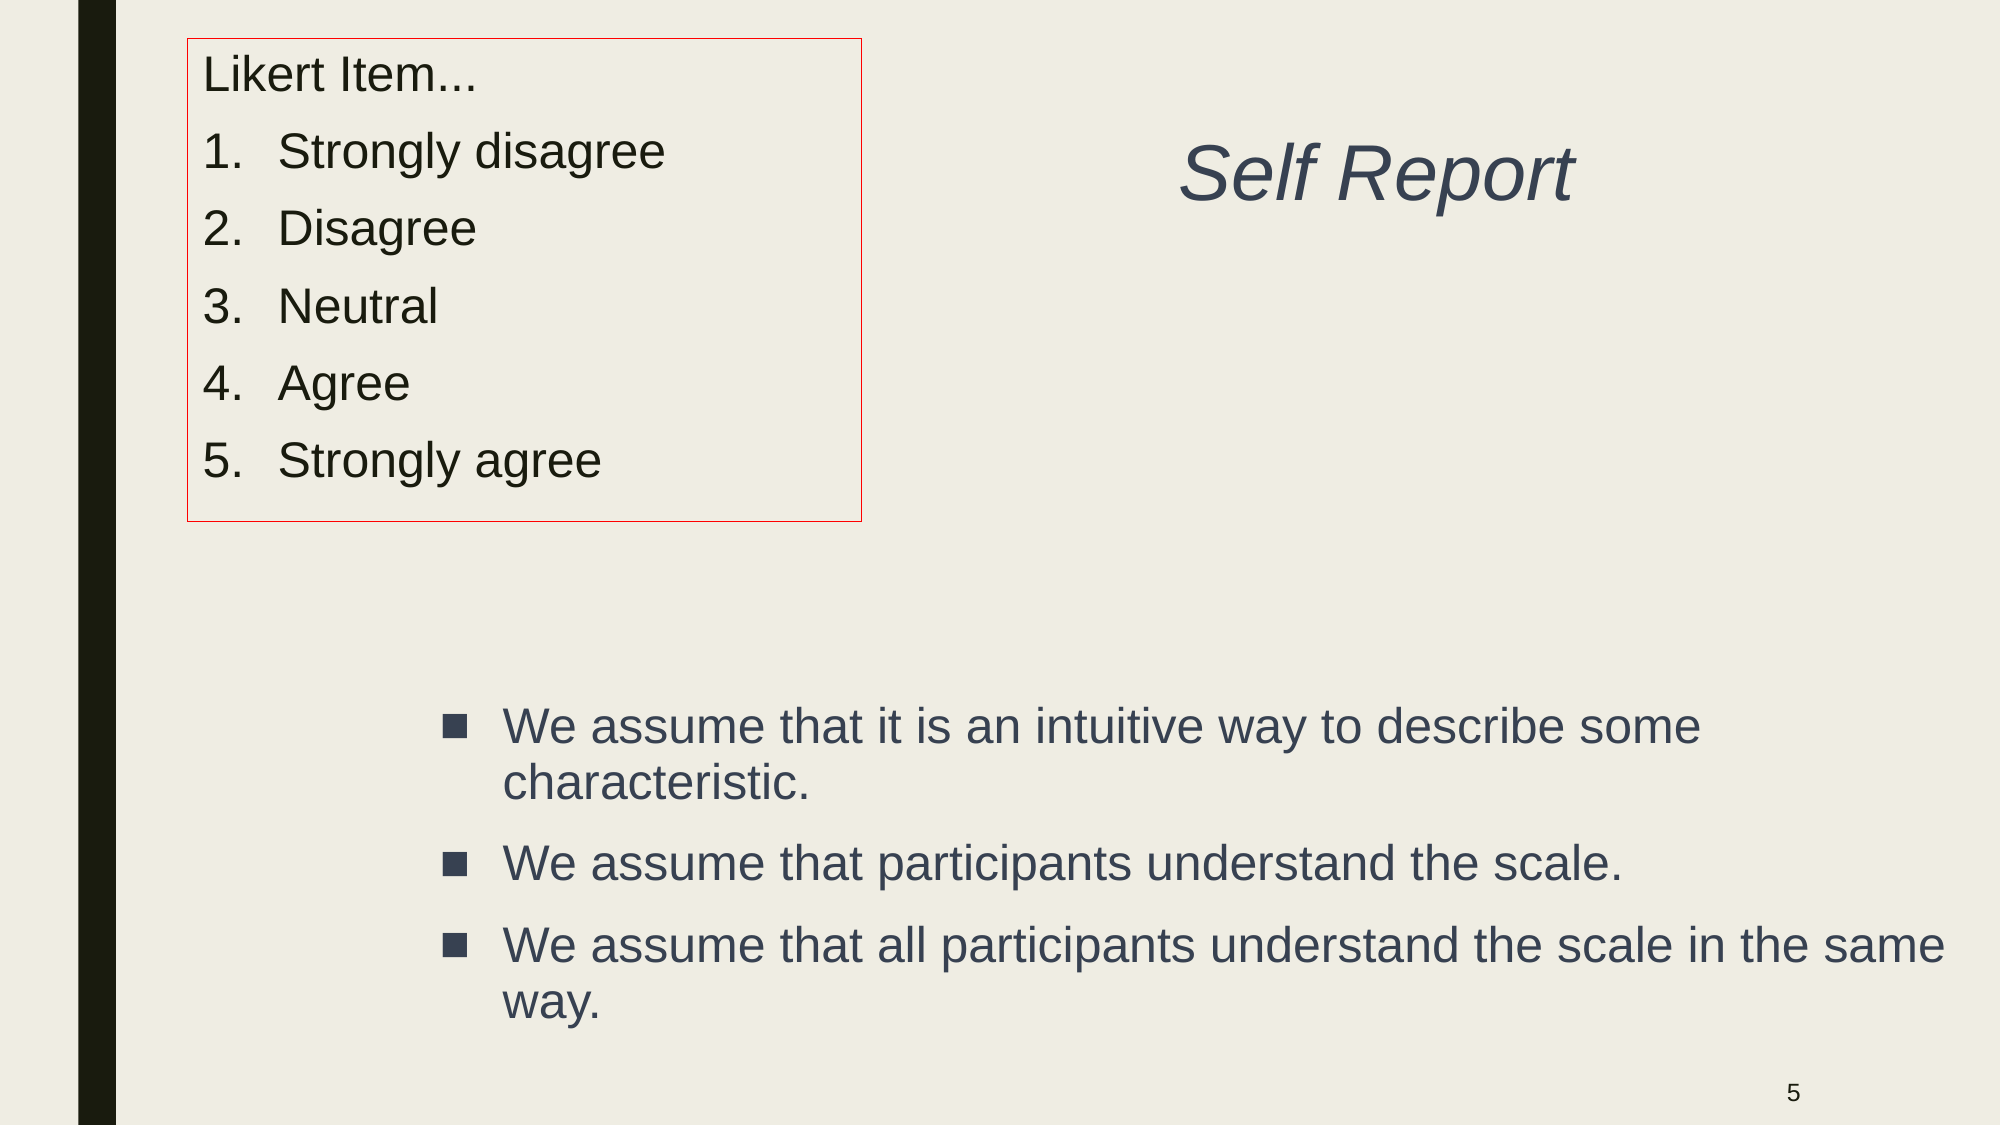

Likert Item...
Strongly disagree
Disagree
Neutral
Agree
Strongly agree

Self Report
We assume that it is an intuitive way to describe some characteristic.
We assume that participants understand the scale.
We assume that all participants understand the scale in the same way.
5